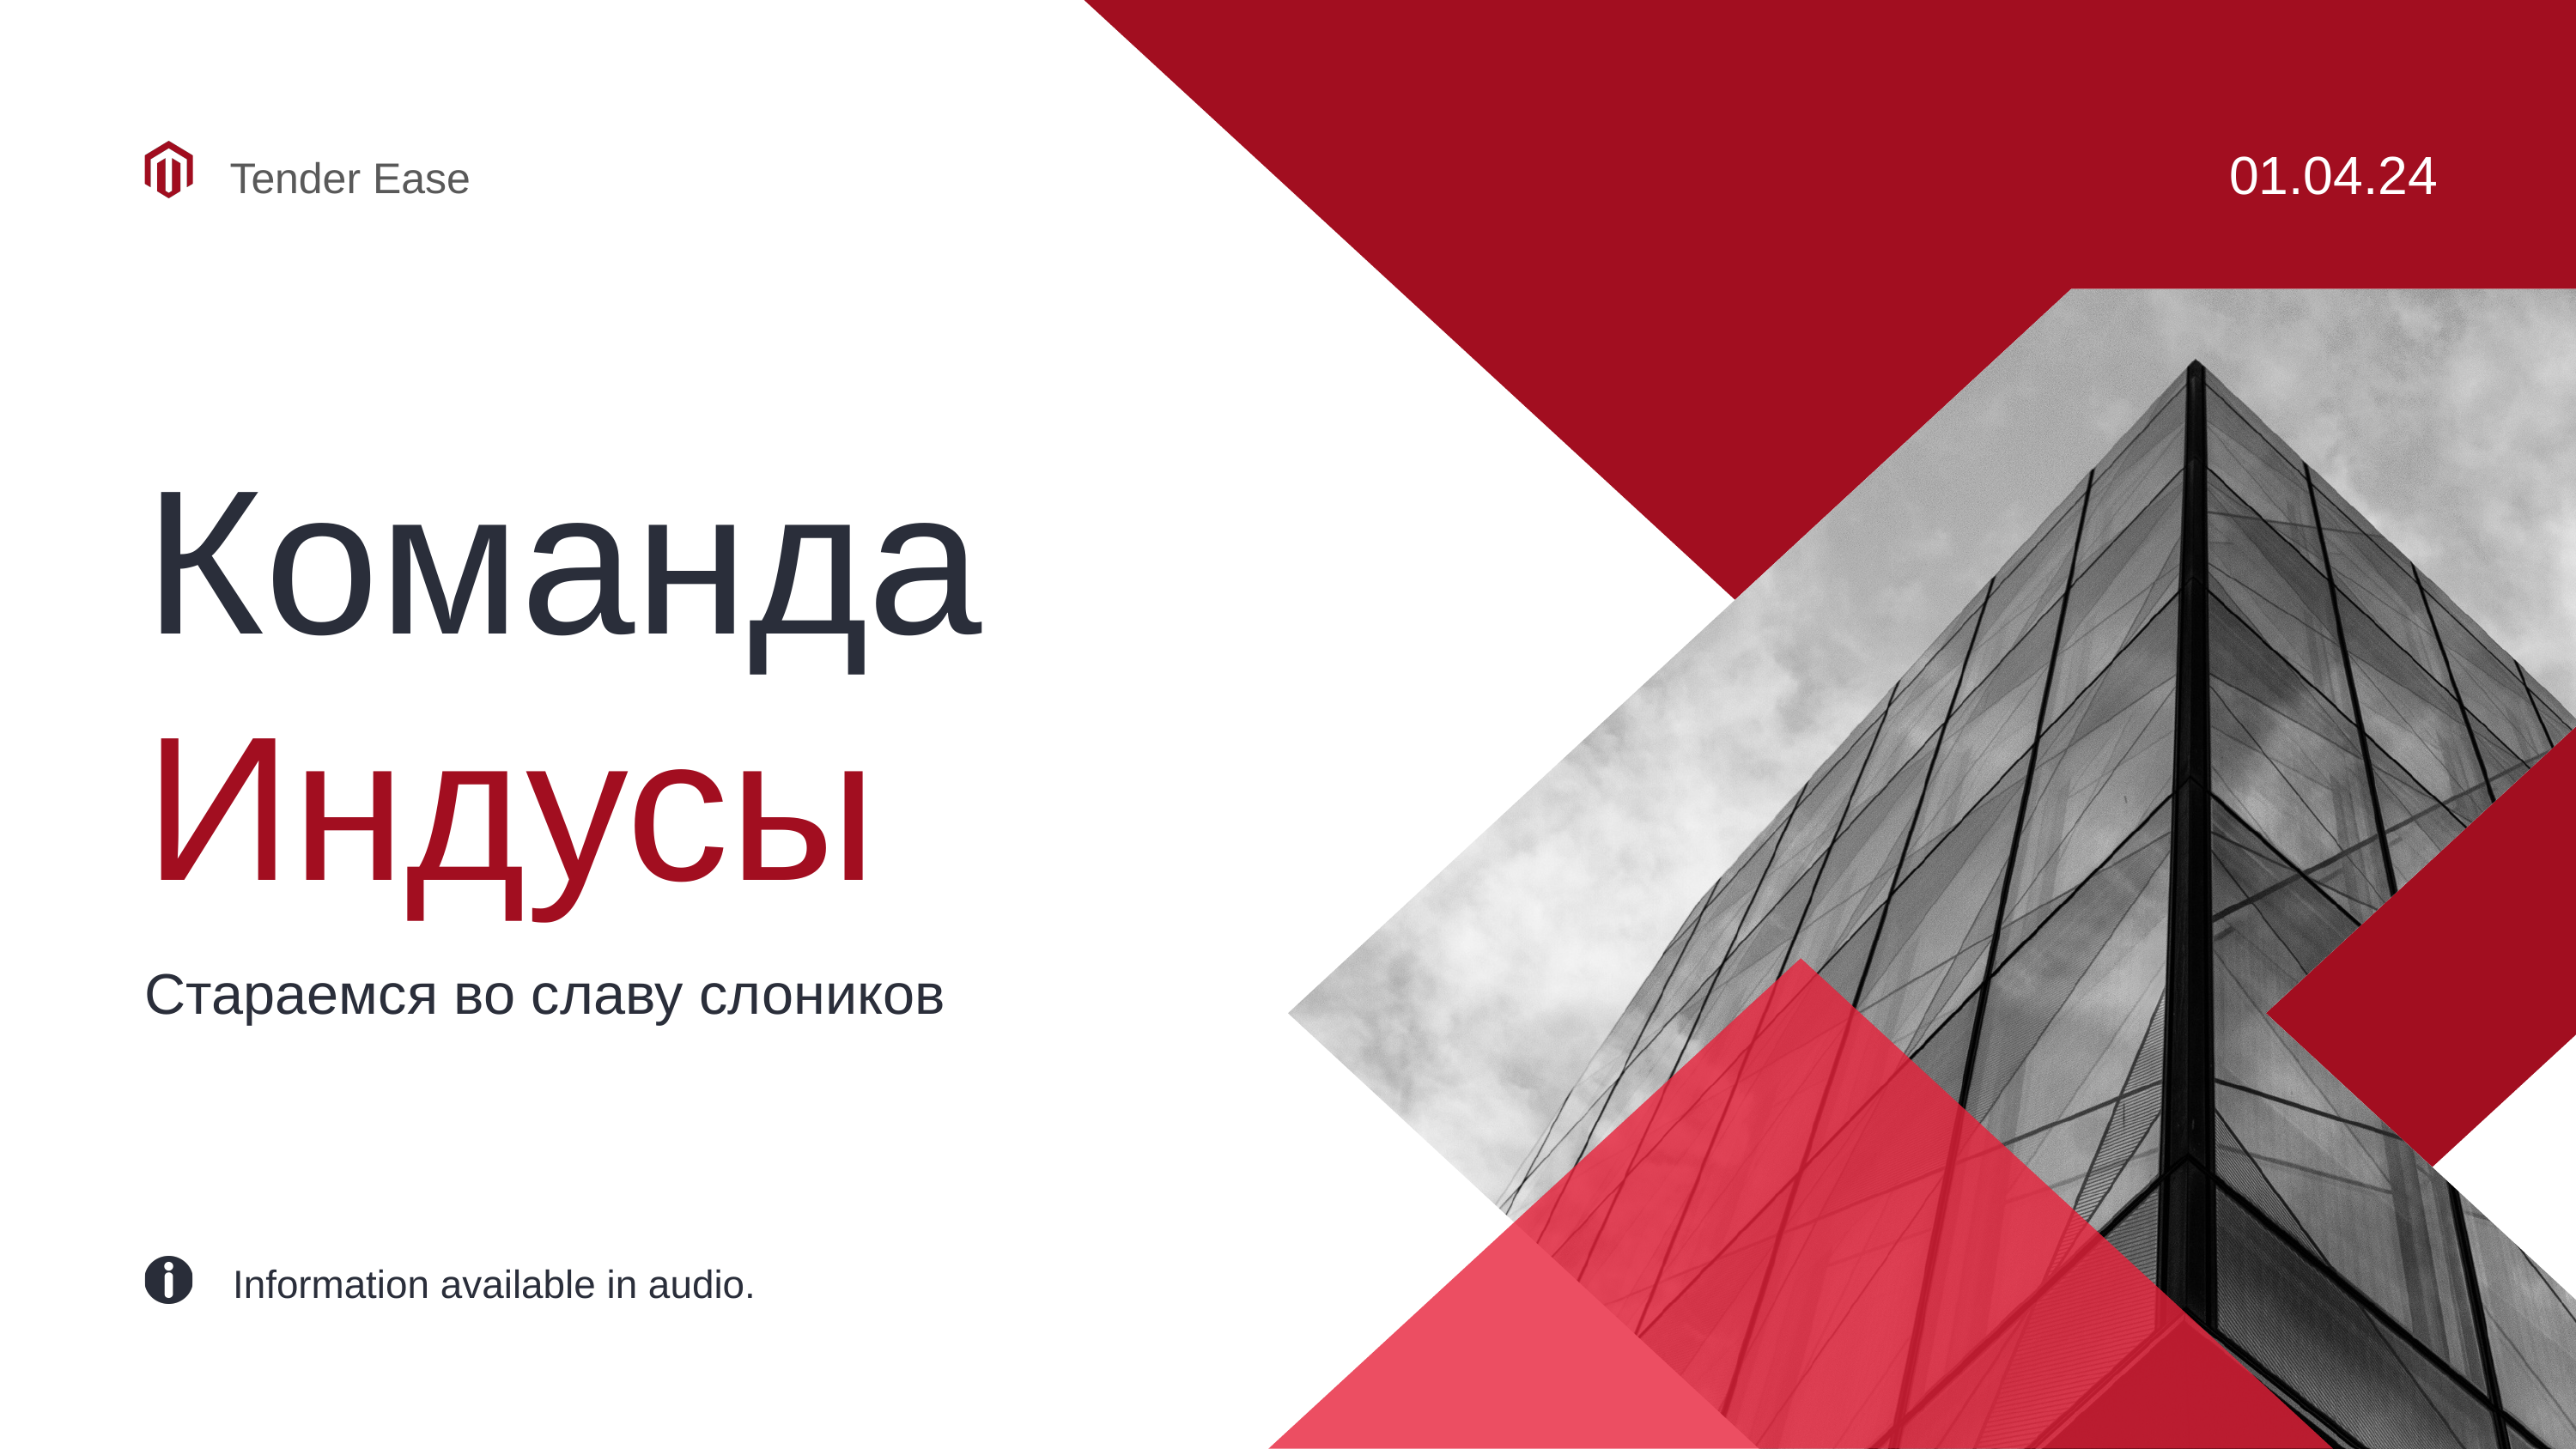

01.04.24

Tender Ease

Команда Индусы
Стараемся во славу слоников

Information available in audio.